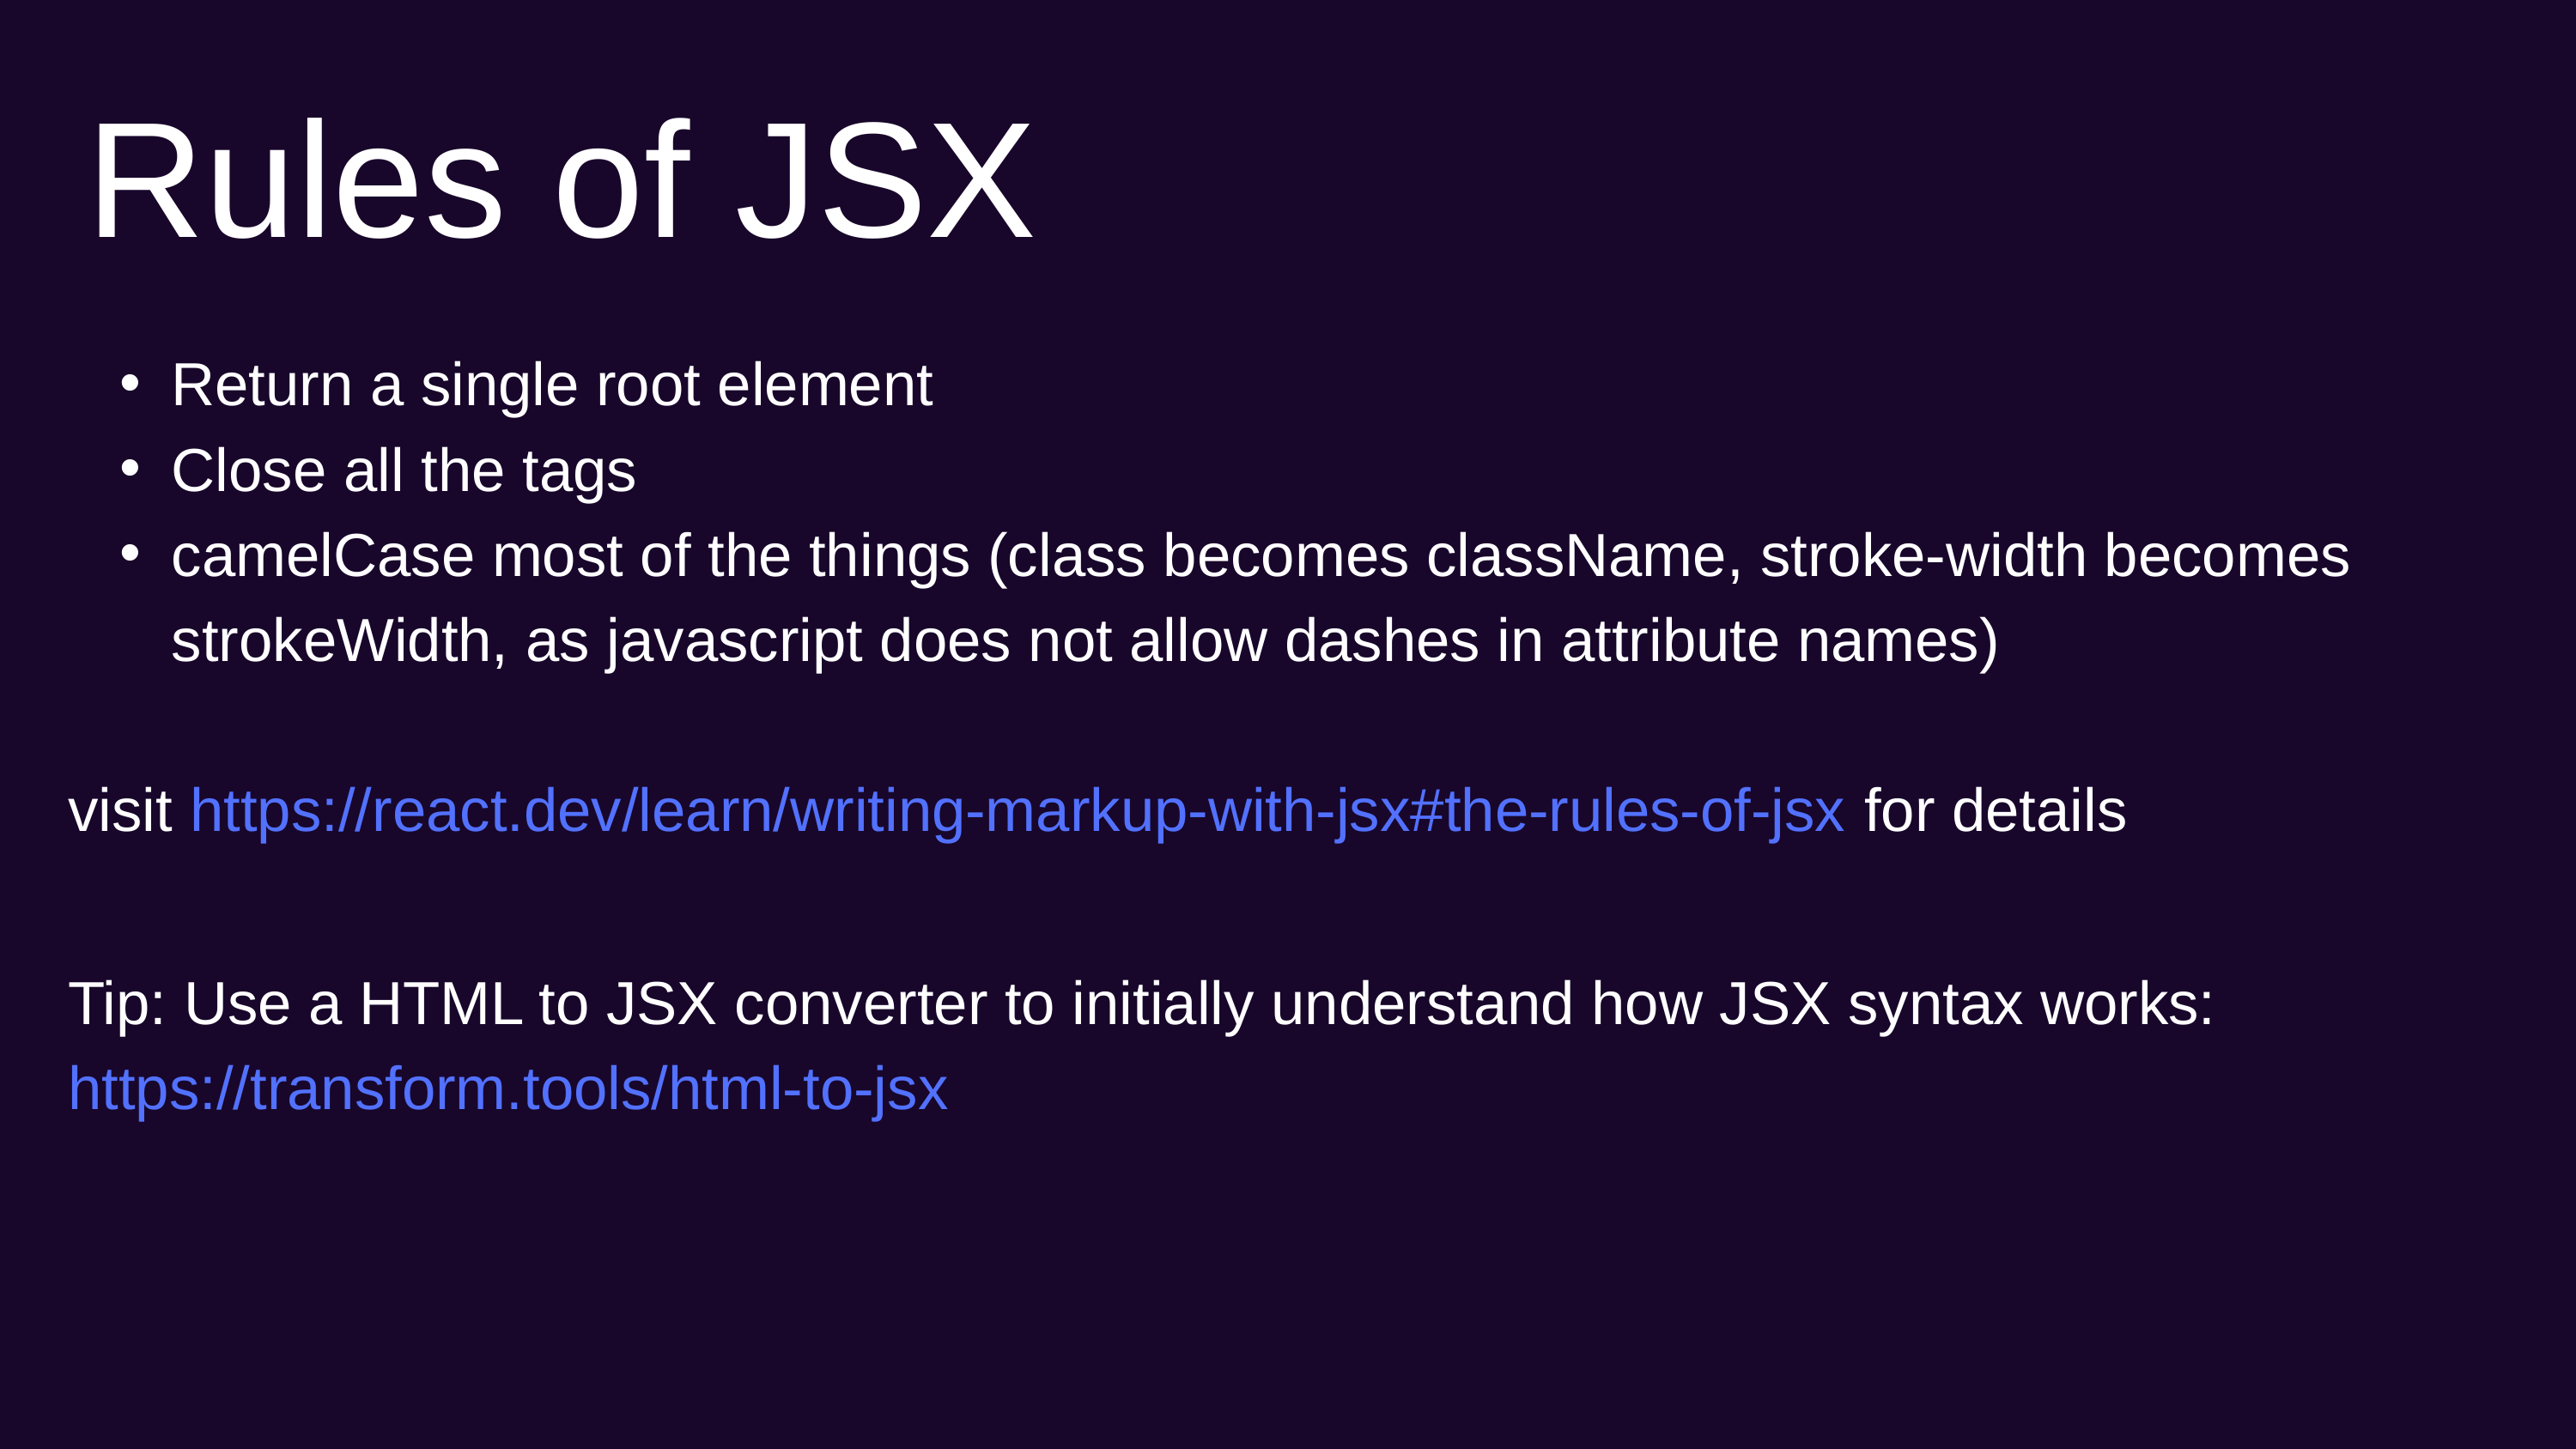

Rules of JSX
Return a single root element
Close all the tags
camelCase most of the things (class becomes className, stroke-width becomes strokeWidth, as javascript does not allow dashes in attribute names)

visit https://react.dev/learn/writing-markup-with-jsx#the-rules-of-jsx for details
Tip: Use a HTML to JSX converter to initially understand how JSX syntax works: https://transform.tools/html-to-jsx